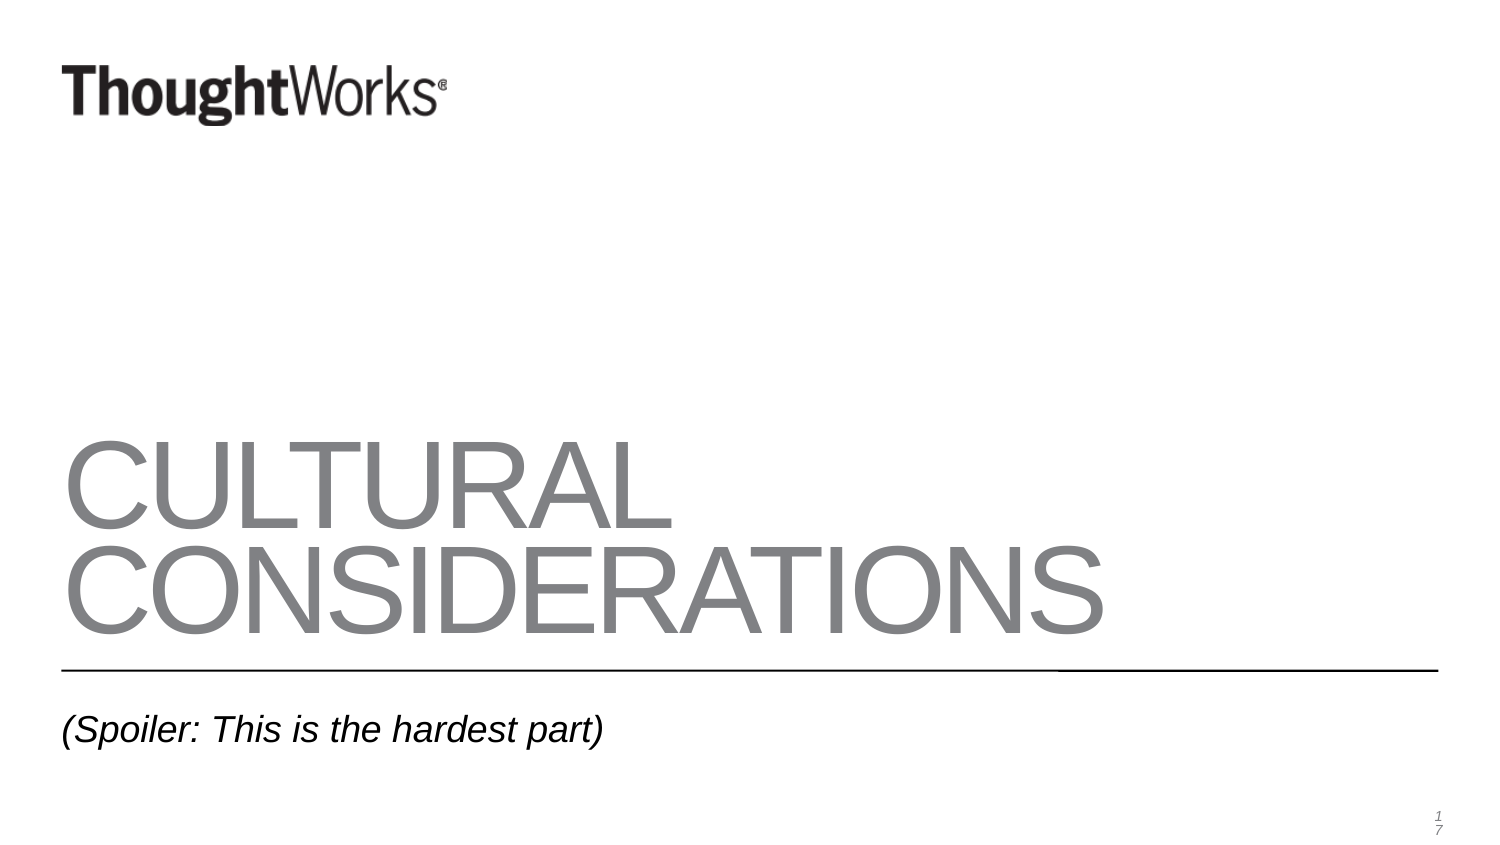

# Cultural considerations
(Spoiler: This is the hardest part)
17